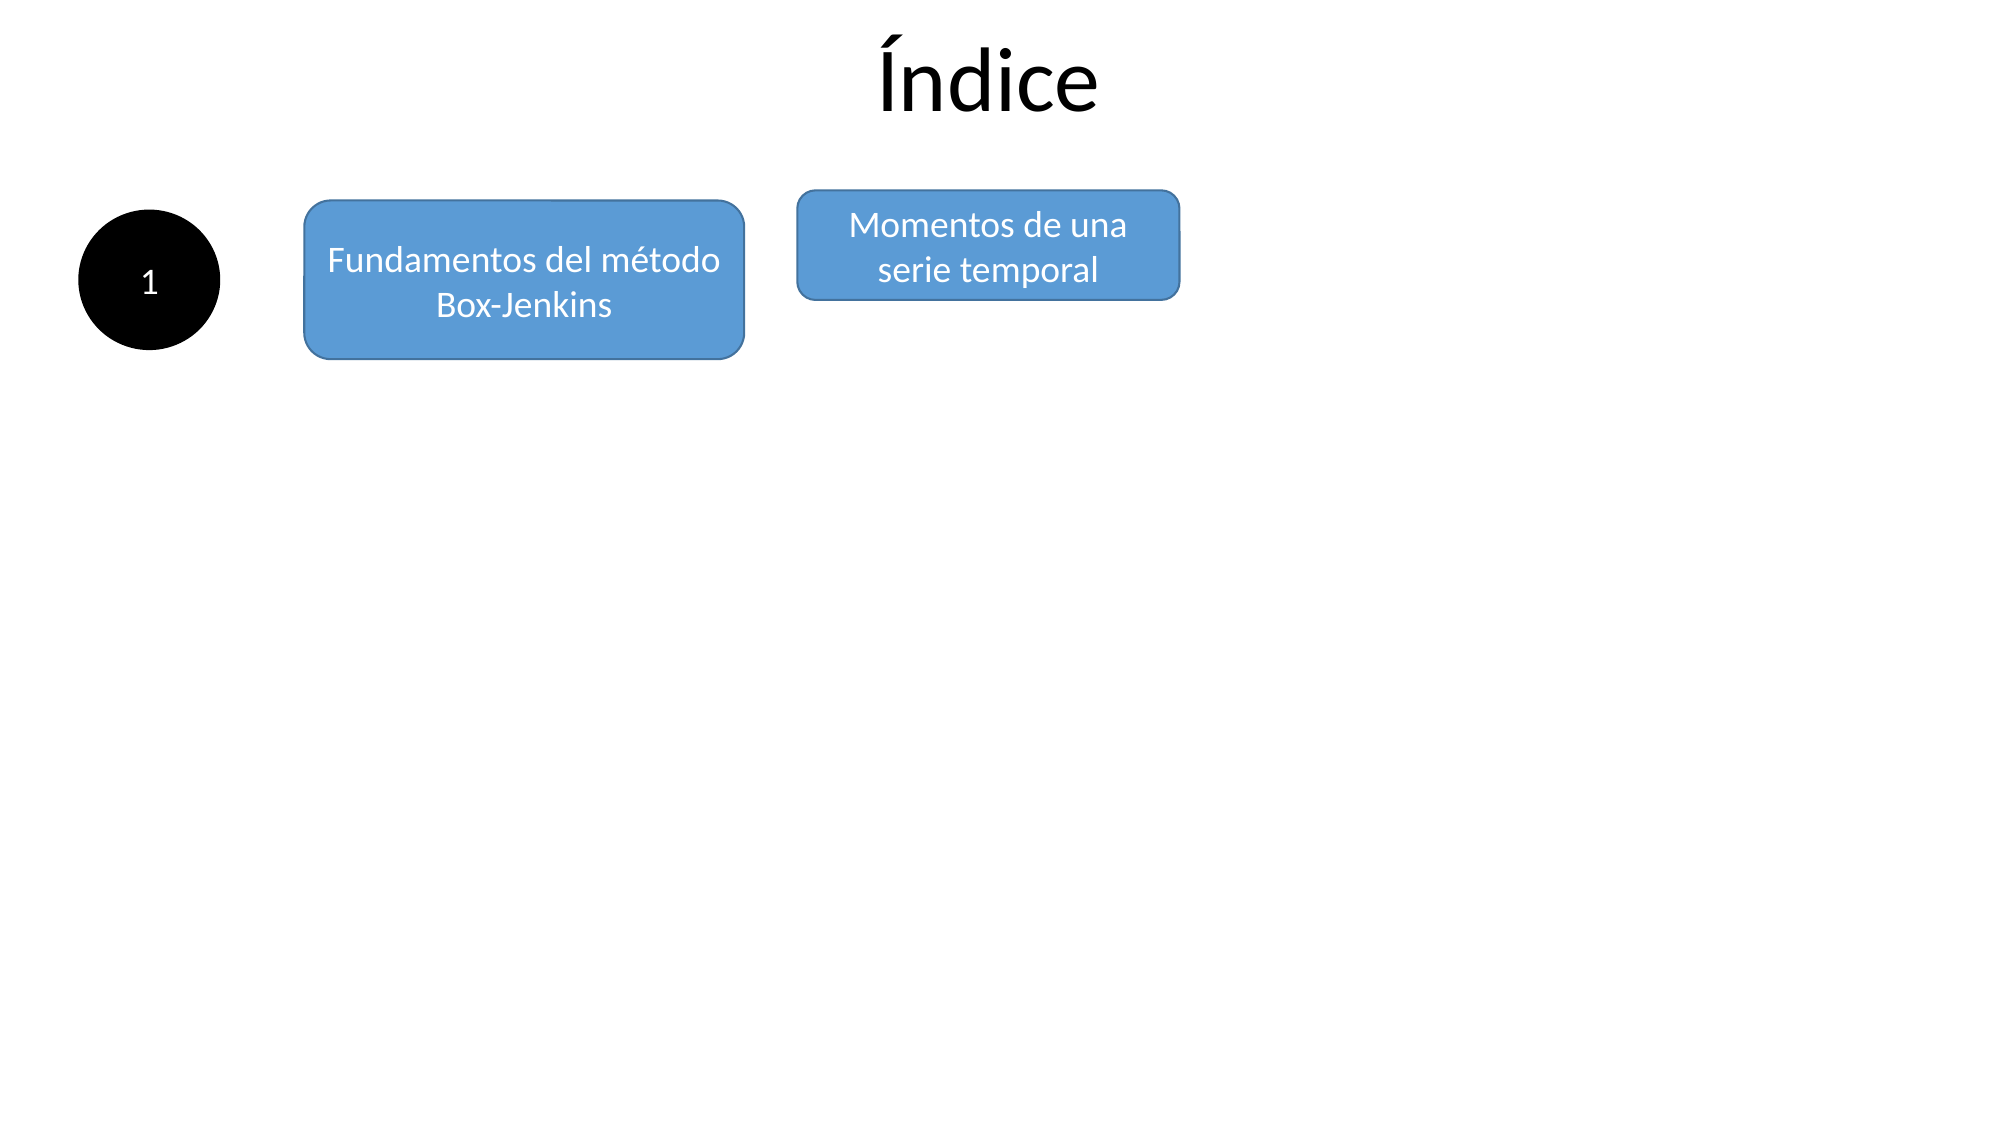

# Índice
Momentos de una serie temporal
Fundamentos del método Box-Jenkins
1